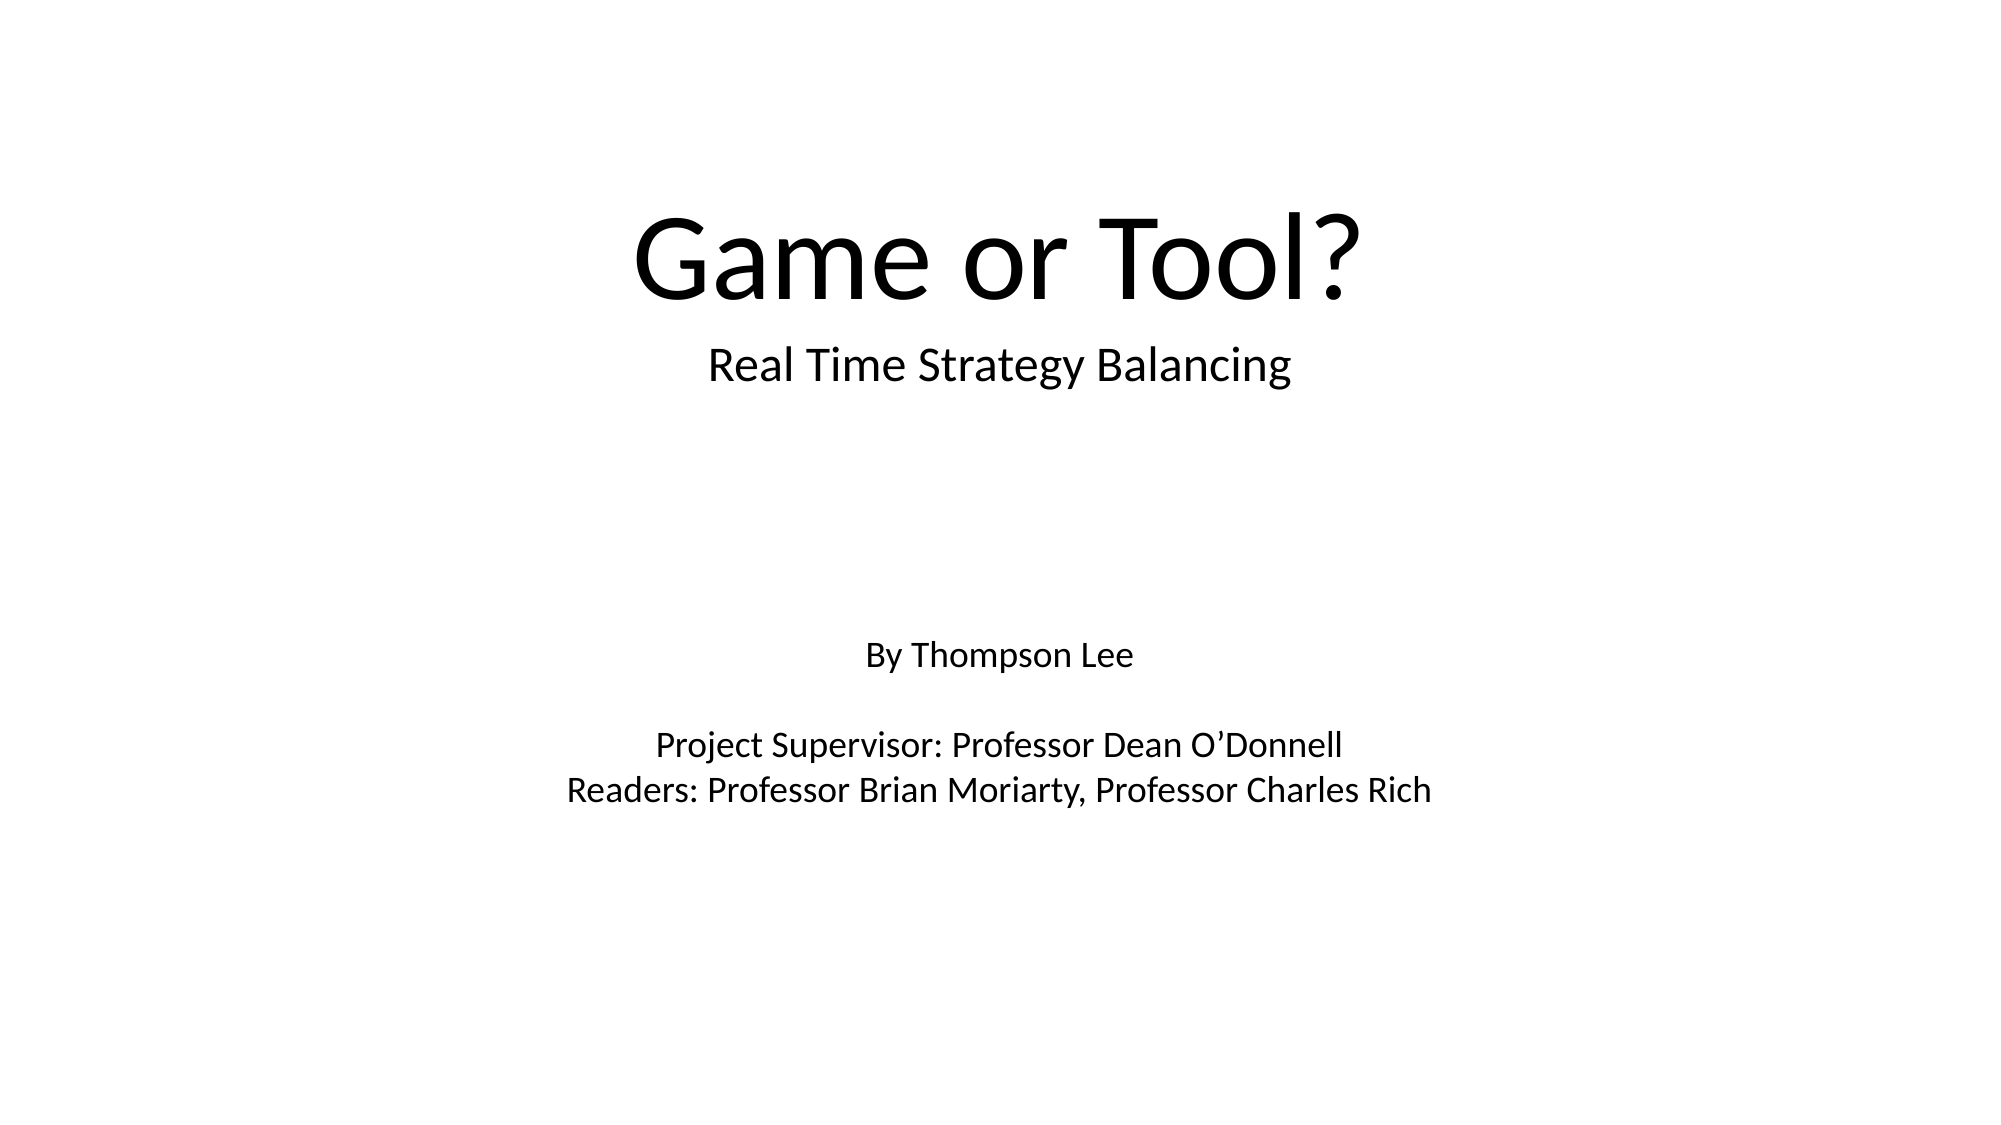

# Game or Tool?
Real Time Strategy Balancing
By Thompson Lee

Project Supervisor: Professor Dean O’Donnell
Readers: Professor Brian Moriarty, Professor Charles Rich